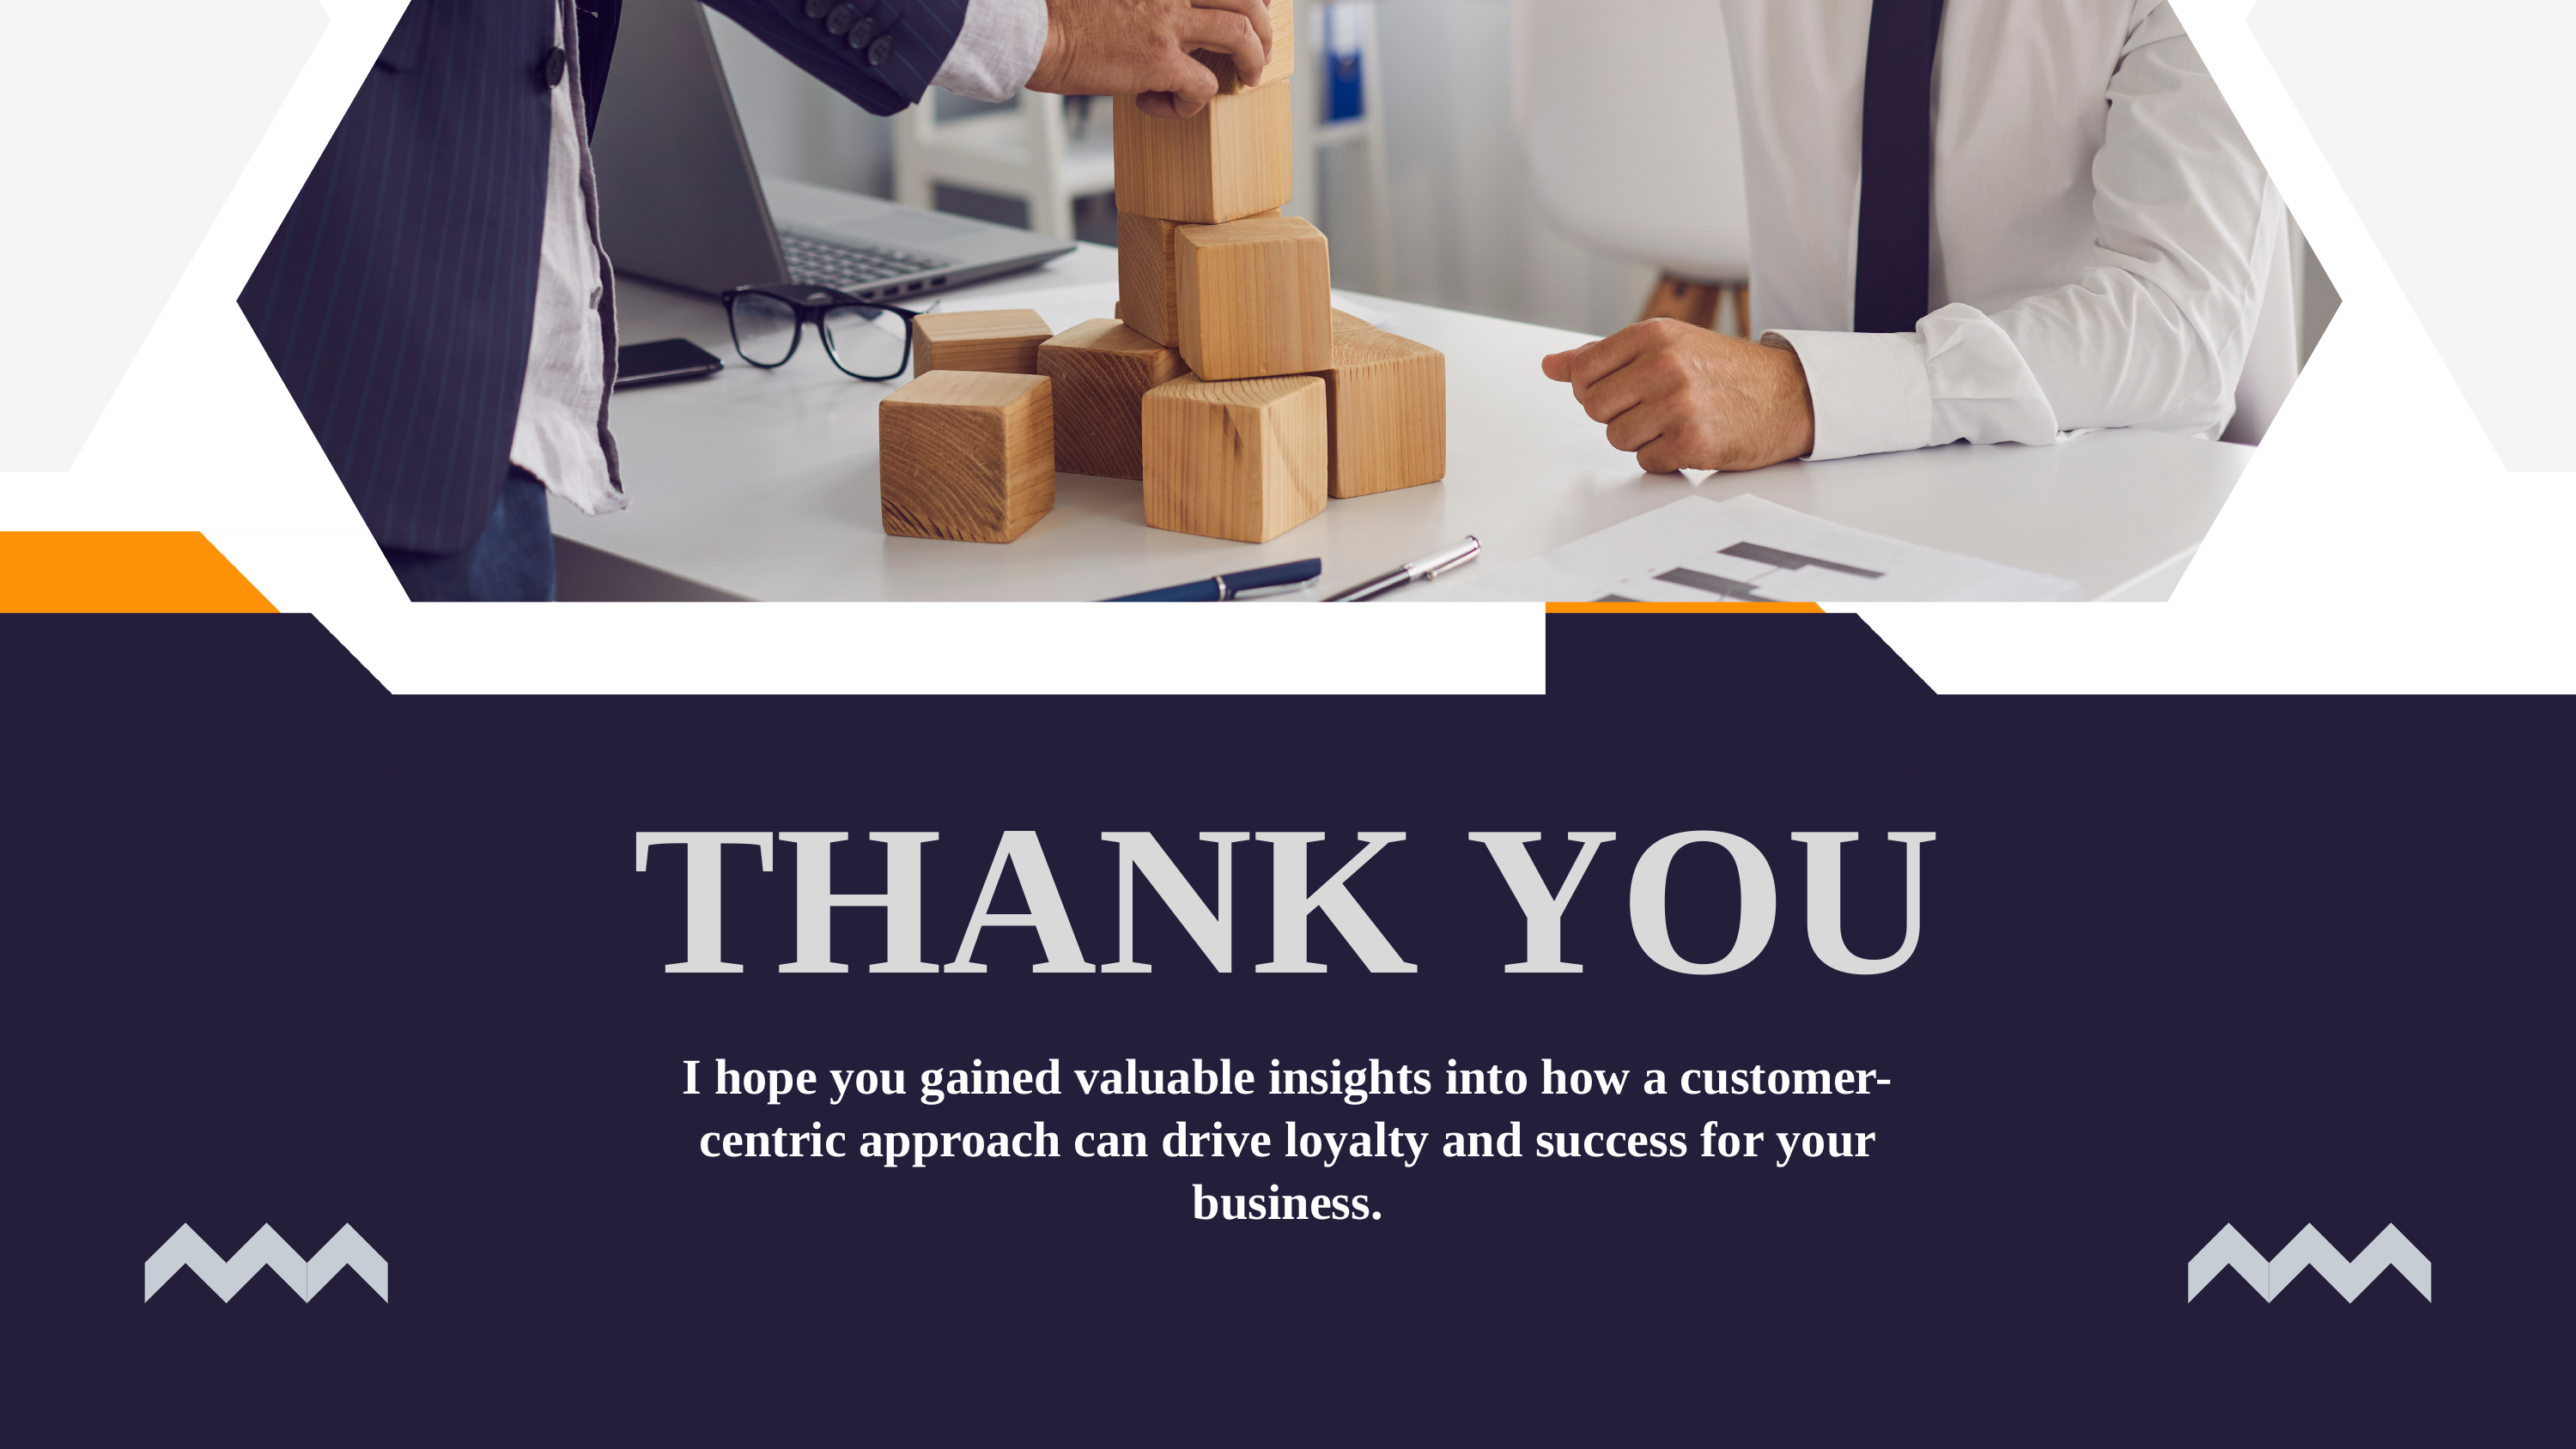

THANK YOU
I hope you gained valuable insights into how a customer-centric approach can drive loyalty and success for your business.